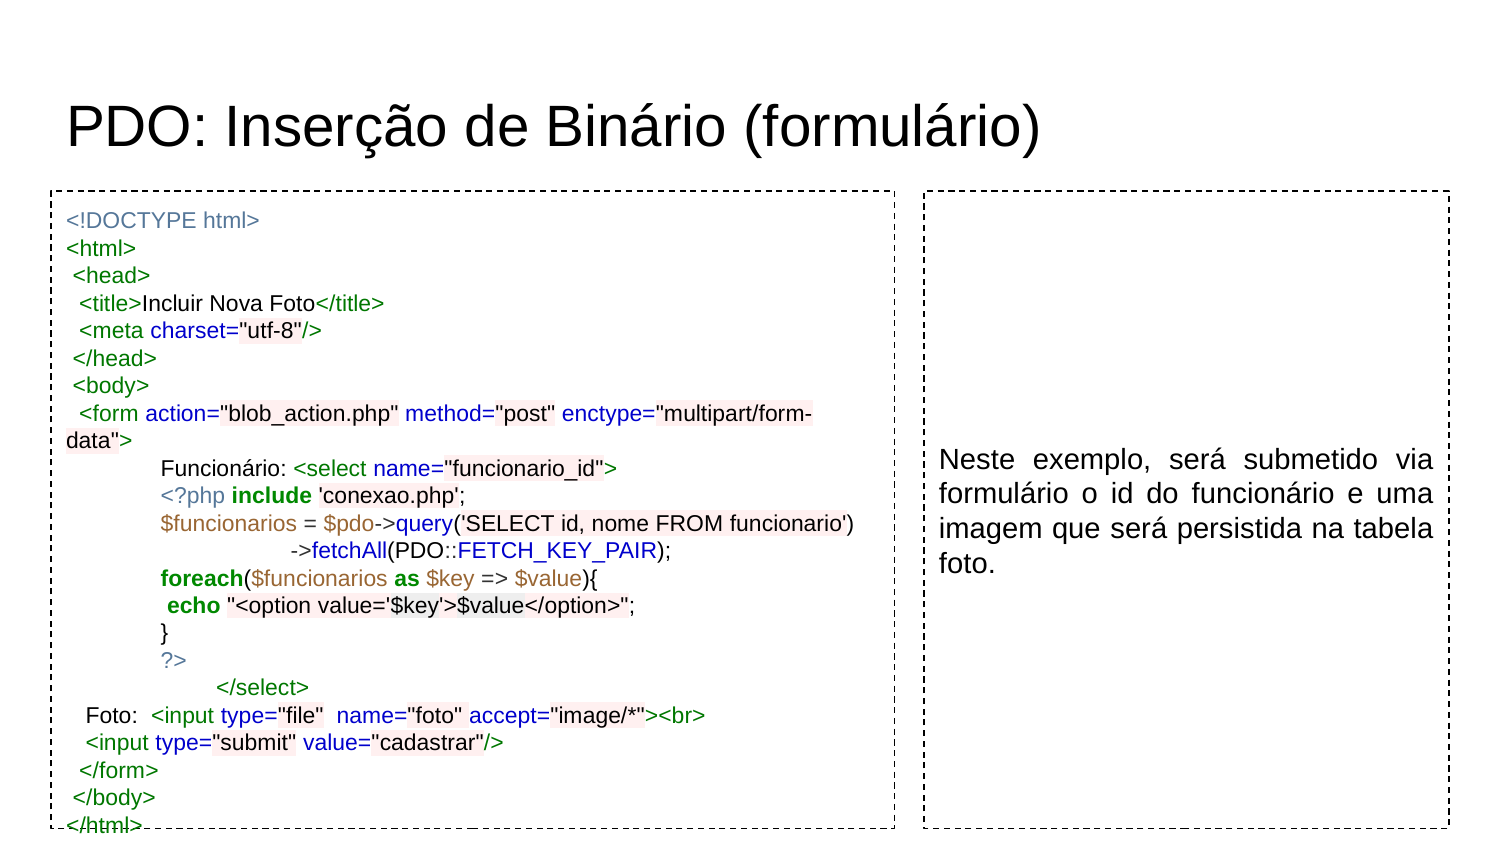

# PDO: Inserção de Binário (formulário)
<!DOCTYPE html>
<html>
 <head>
  <title>Incluir Nova Foto</title>
  <meta charset="utf-8"/>
 </head>
 <body>
  <form action="blob_action.php" method="post" enctype="multipart/form-data">
   Funcionário: <select name="funcionario_id">
   <?php include 'conexao.php';
   $funcionarios = $pdo->query('SELECT id, nome FROM funcionario')
                       ->fetchAll(PDO::FETCH_KEY_PAIR);
   foreach($funcionarios as $key => $value){
    echo "<option value='$key'>$value</option>";
   }
   ?>
   	</select>
   Foto:  <input type="file"  name="foto" accept="image/*"><br>
   <input type="submit" value="cadastrar"/>
  </form>
 </body>
</html>

Neste exemplo, será submetido via formulário o id do funcionário e uma imagem que será persistida na tabela foto.